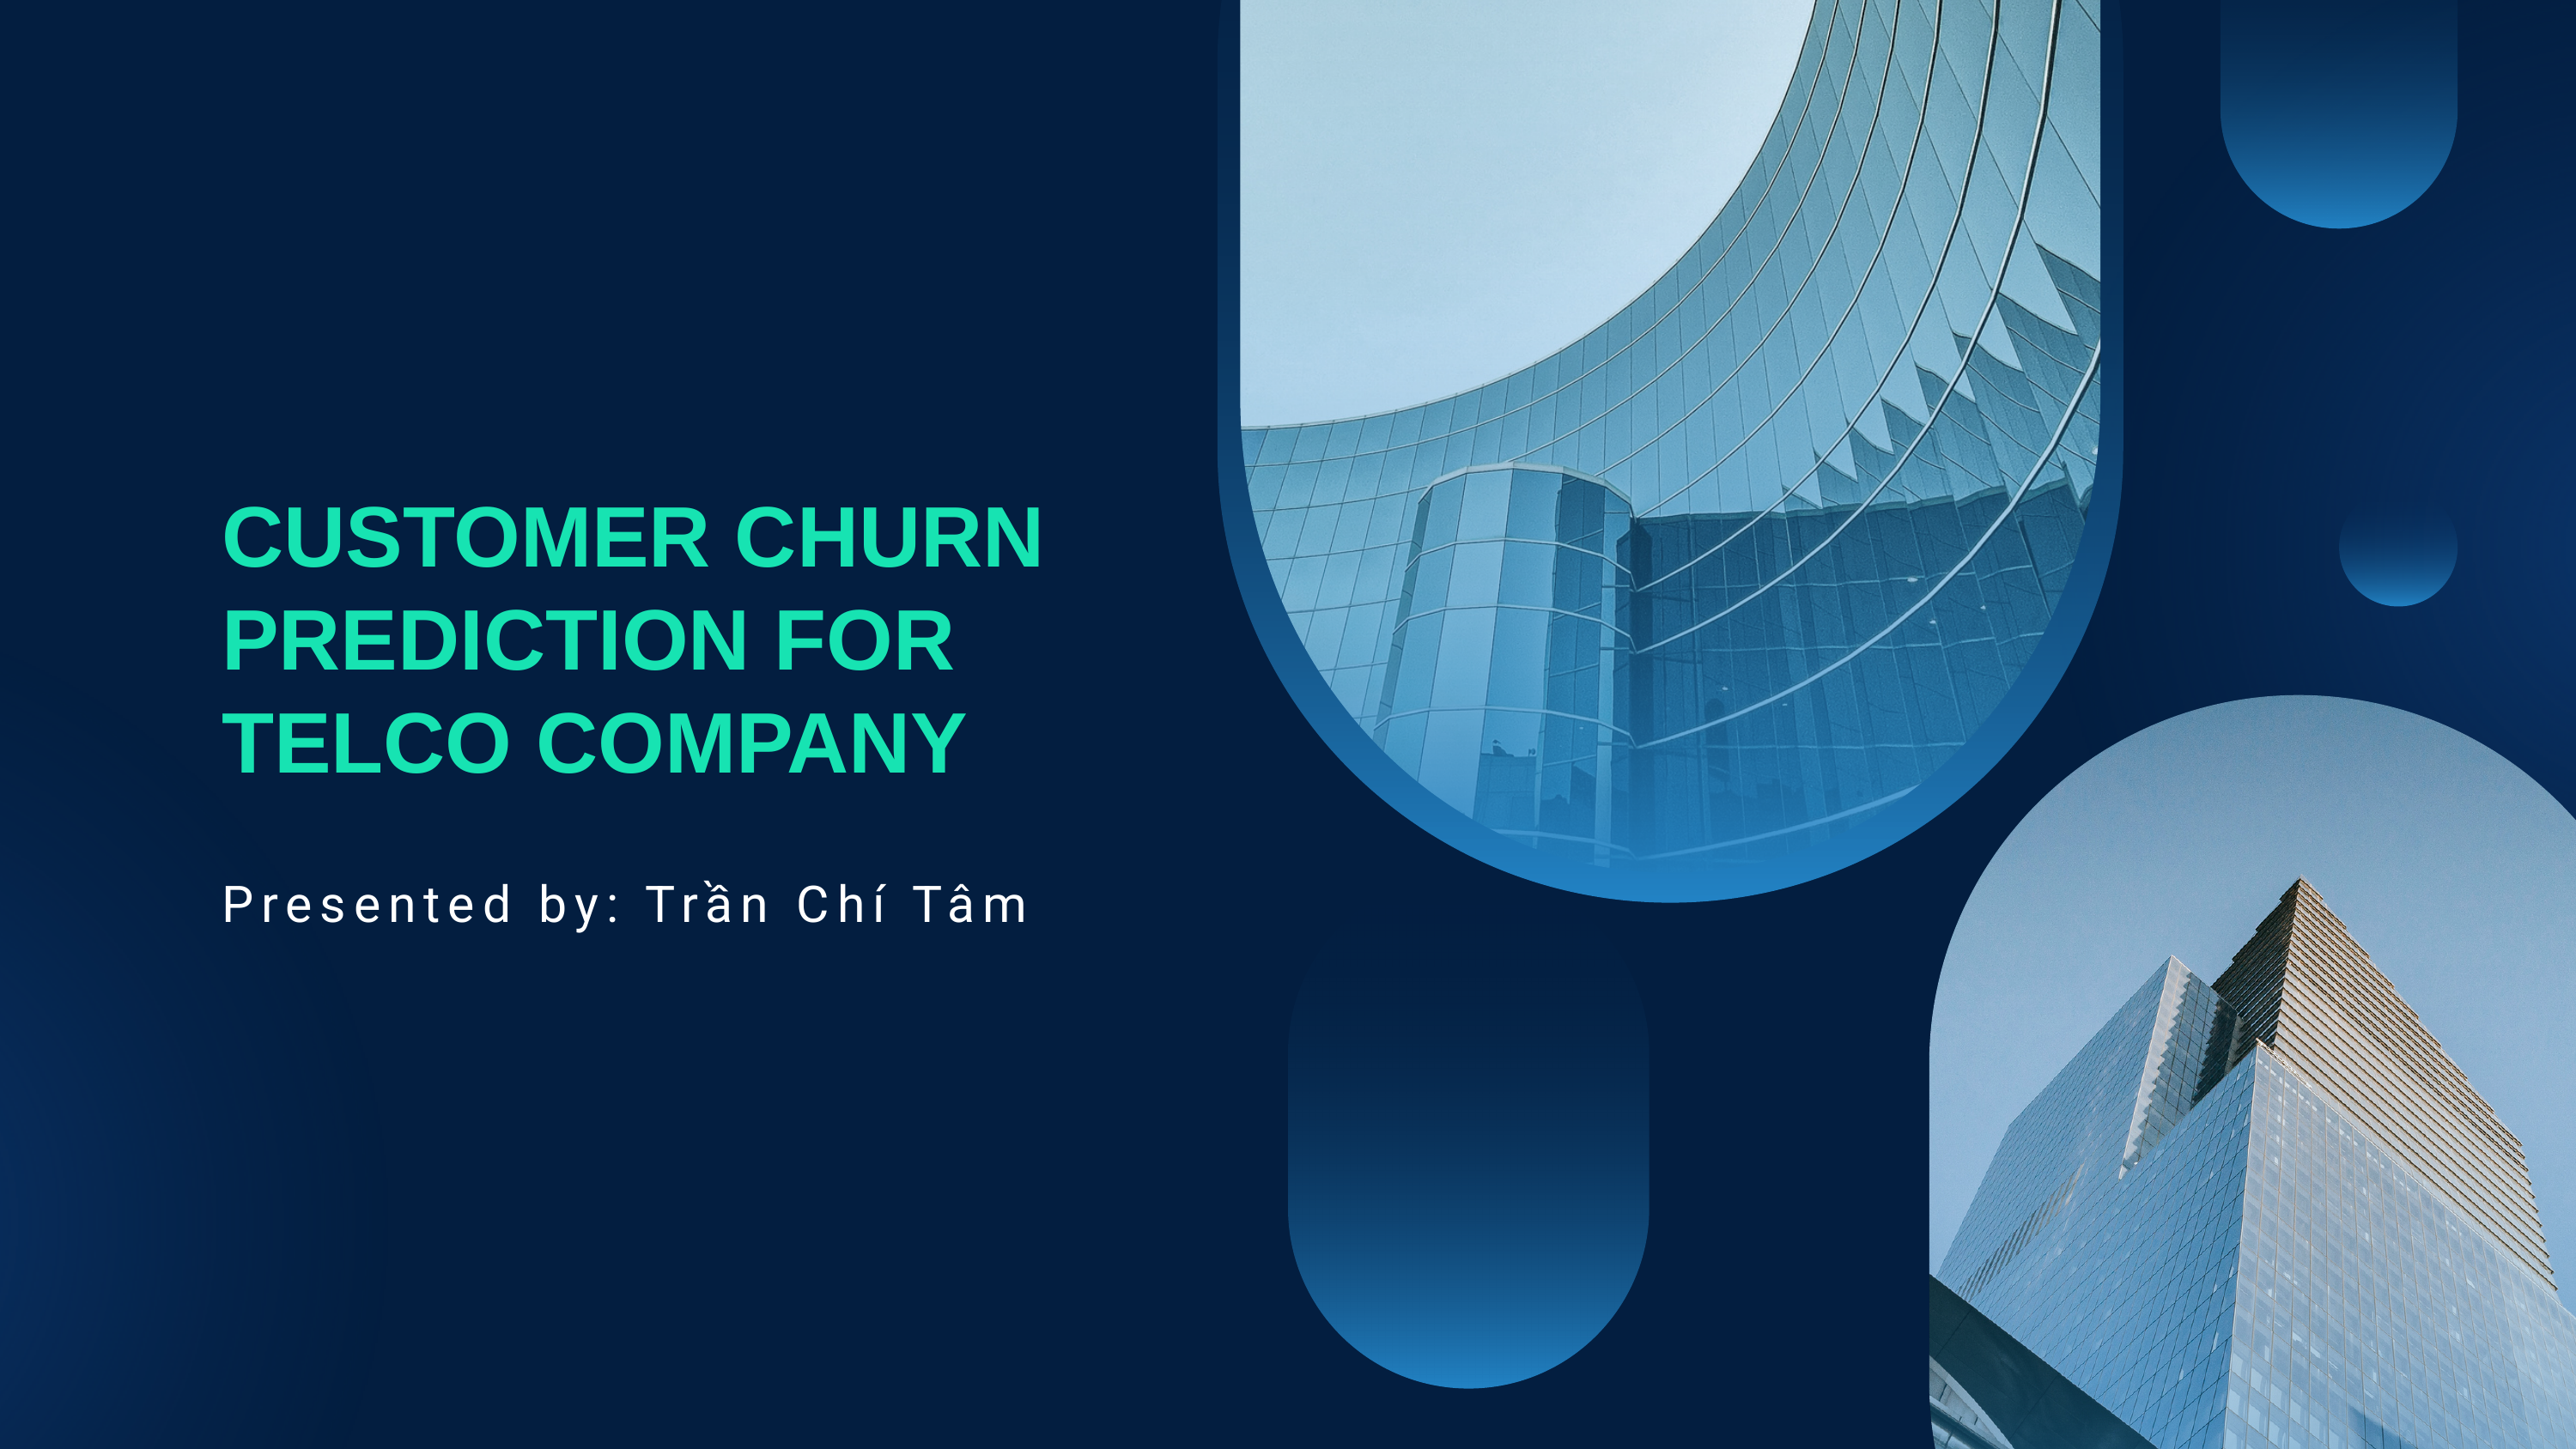

CUSTOMER CHURN PREDICTION FOR TELCO COMPANY

Presented by: Trần Chí Tâm